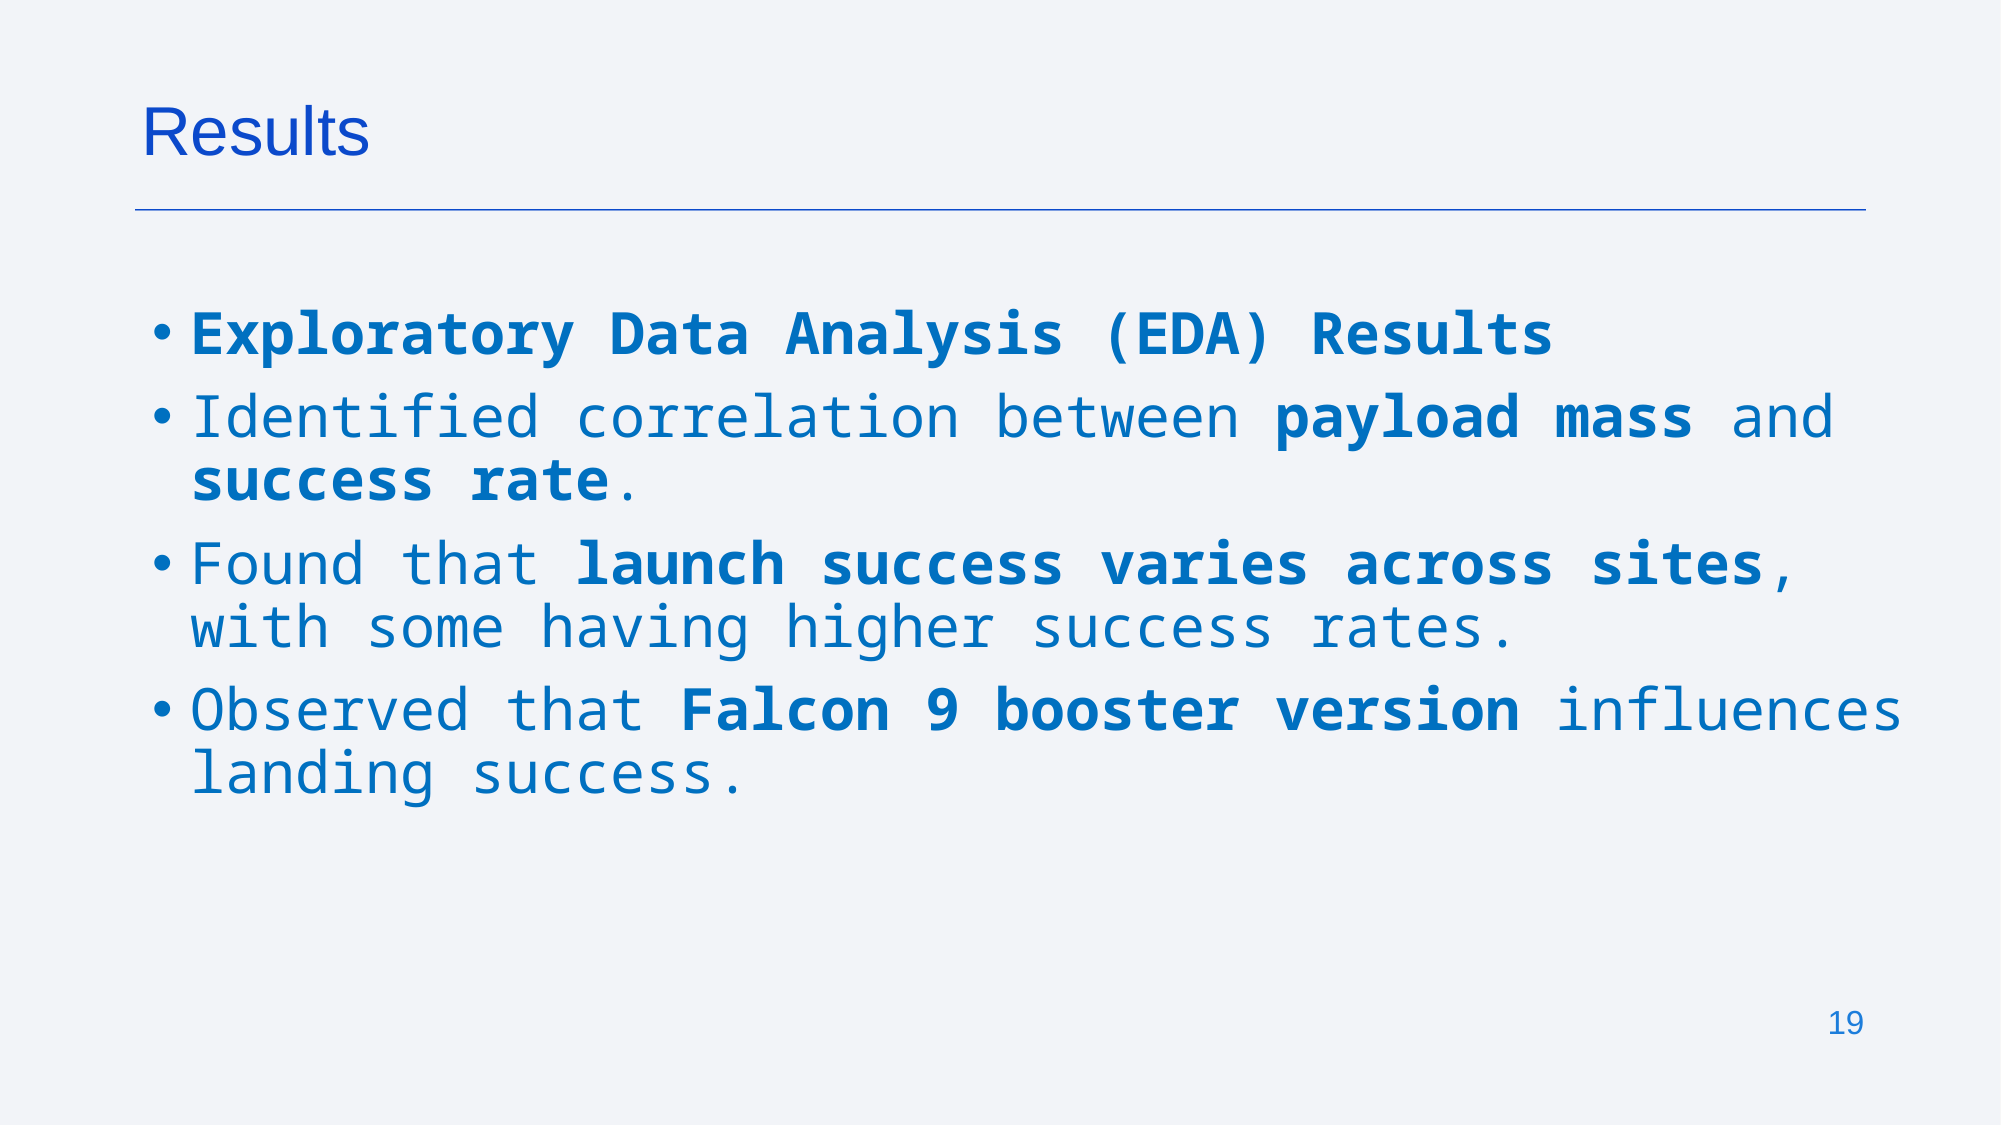

Results
Exploratory Data Analysis (EDA) Results
Identified correlation between payload mass and success rate.
Found that launch success varies across sites, with some having higher success rates.
Observed that Falcon 9 booster version influences landing success.

19